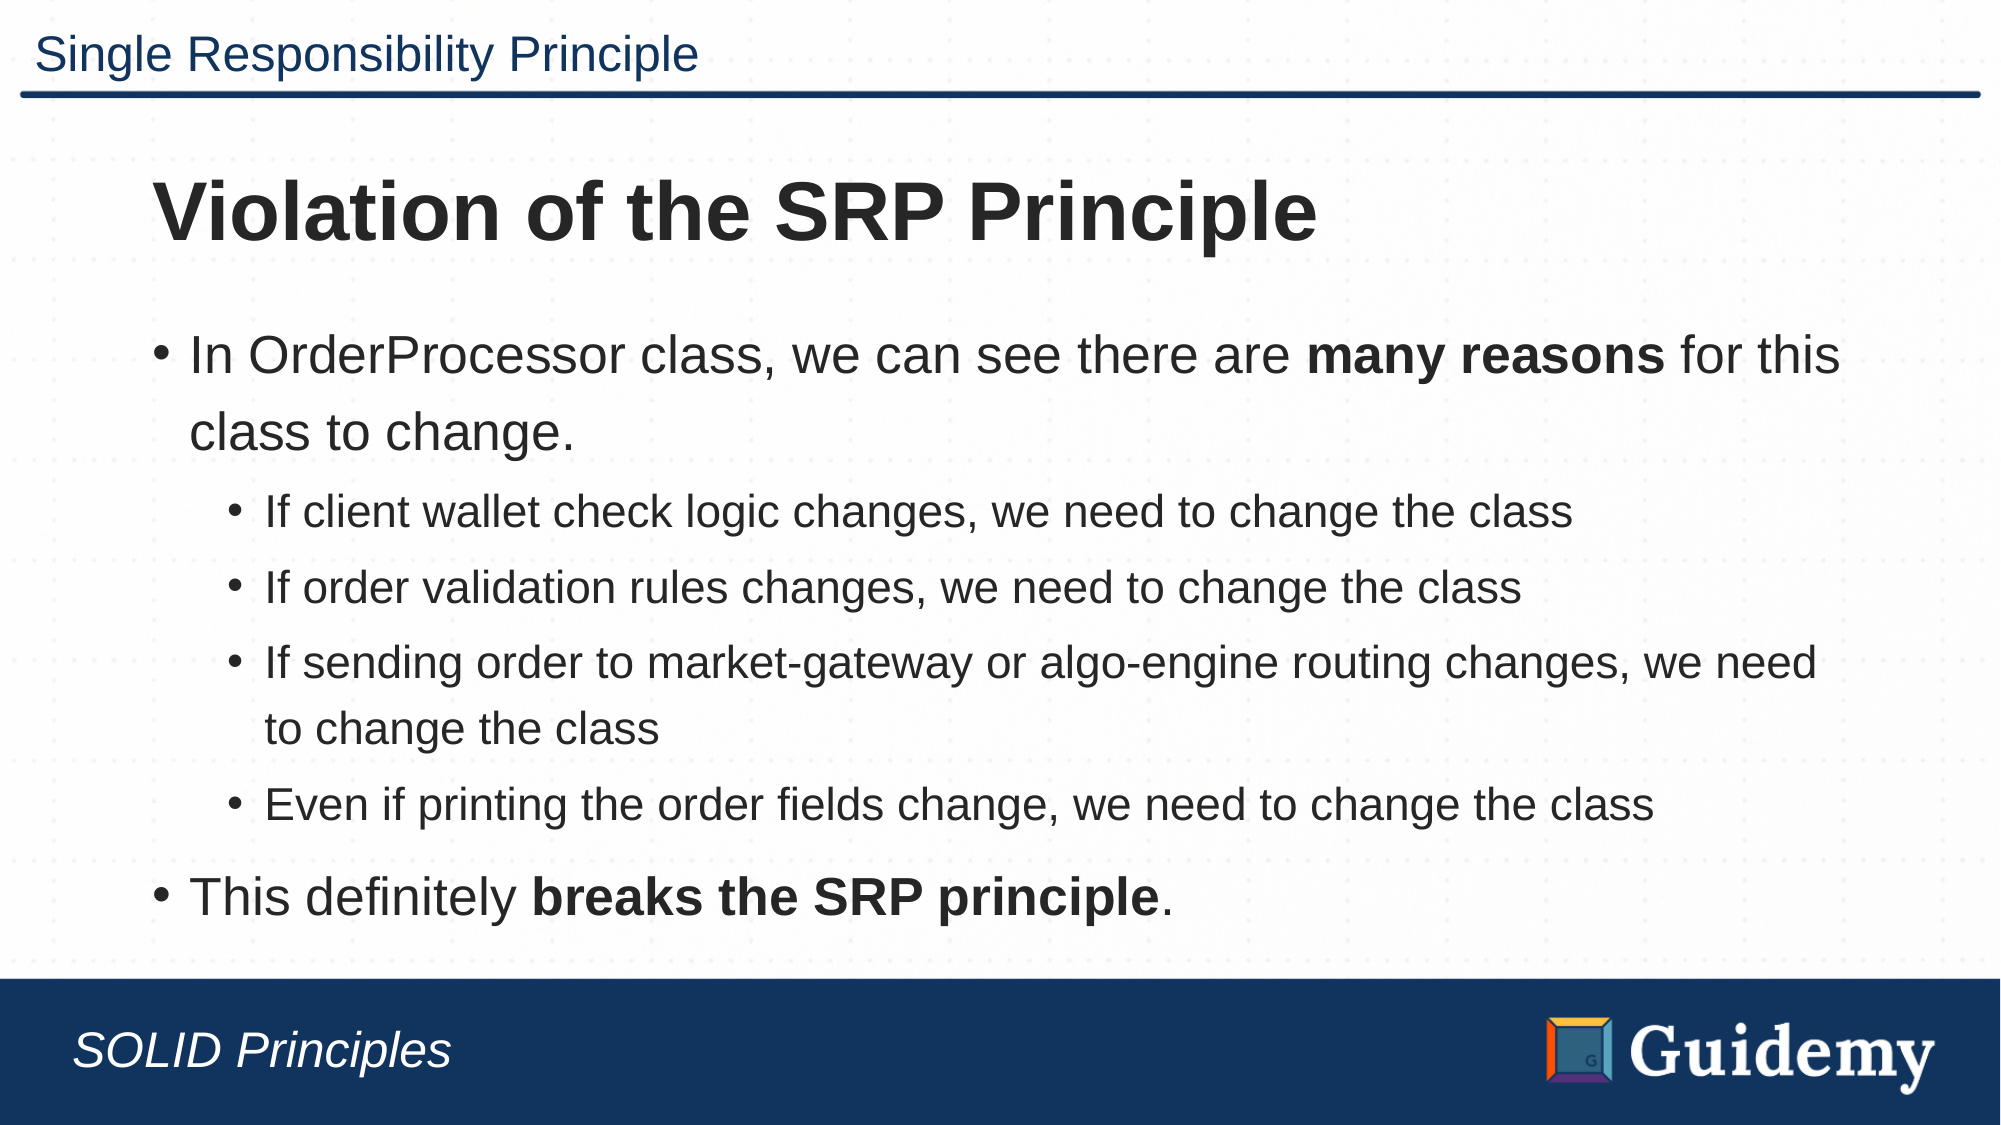

# Single Responsibility Principle
Violation of the SRP Principle
In OrderProcessor class, we can see there are many reasons for this class to change.
If client wallet check logic changes, we need to change the class
If order validation rules changes, we need to change the class
If sending order to market-gateway or algo-engine routing changes, we need to change the class
Even if printing the order fields change, we need to change the class
This definitely breaks the SRP principle.
SOLID Principles